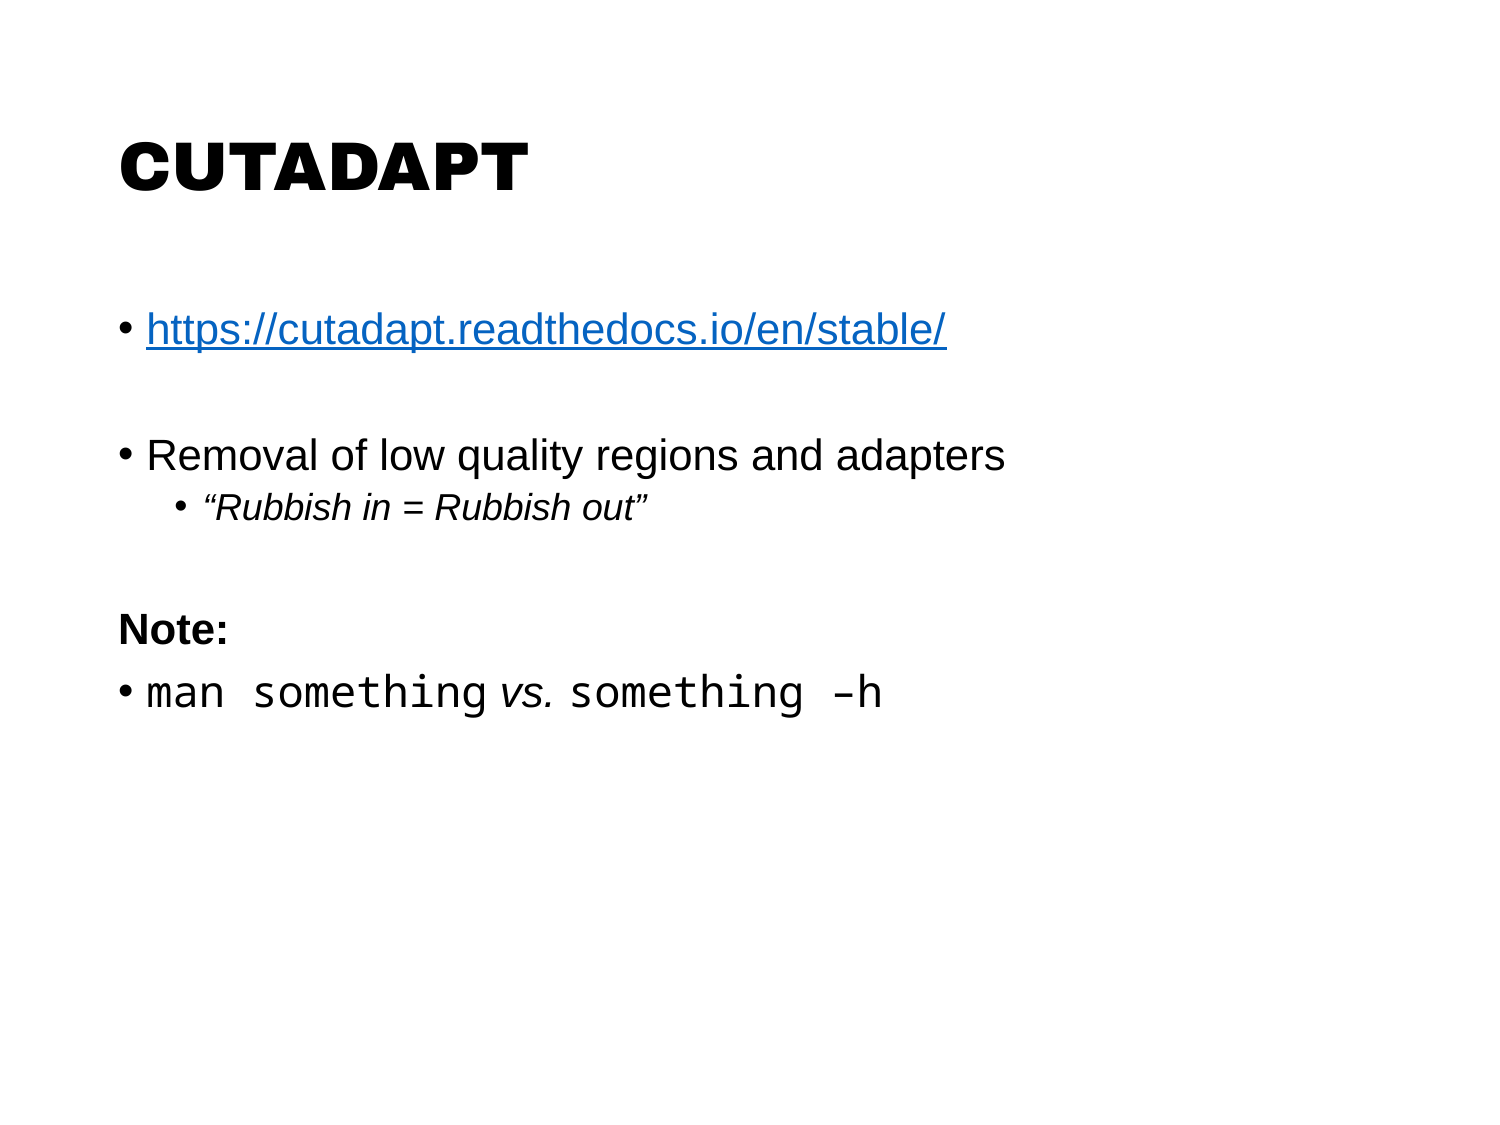

# CUTADAPT
https://cutadapt.readthedocs.io/en/stable/

Removal of low quality regions and adapters
“Rubbish in = Rubbish out”

Note:
man something vs. something –h